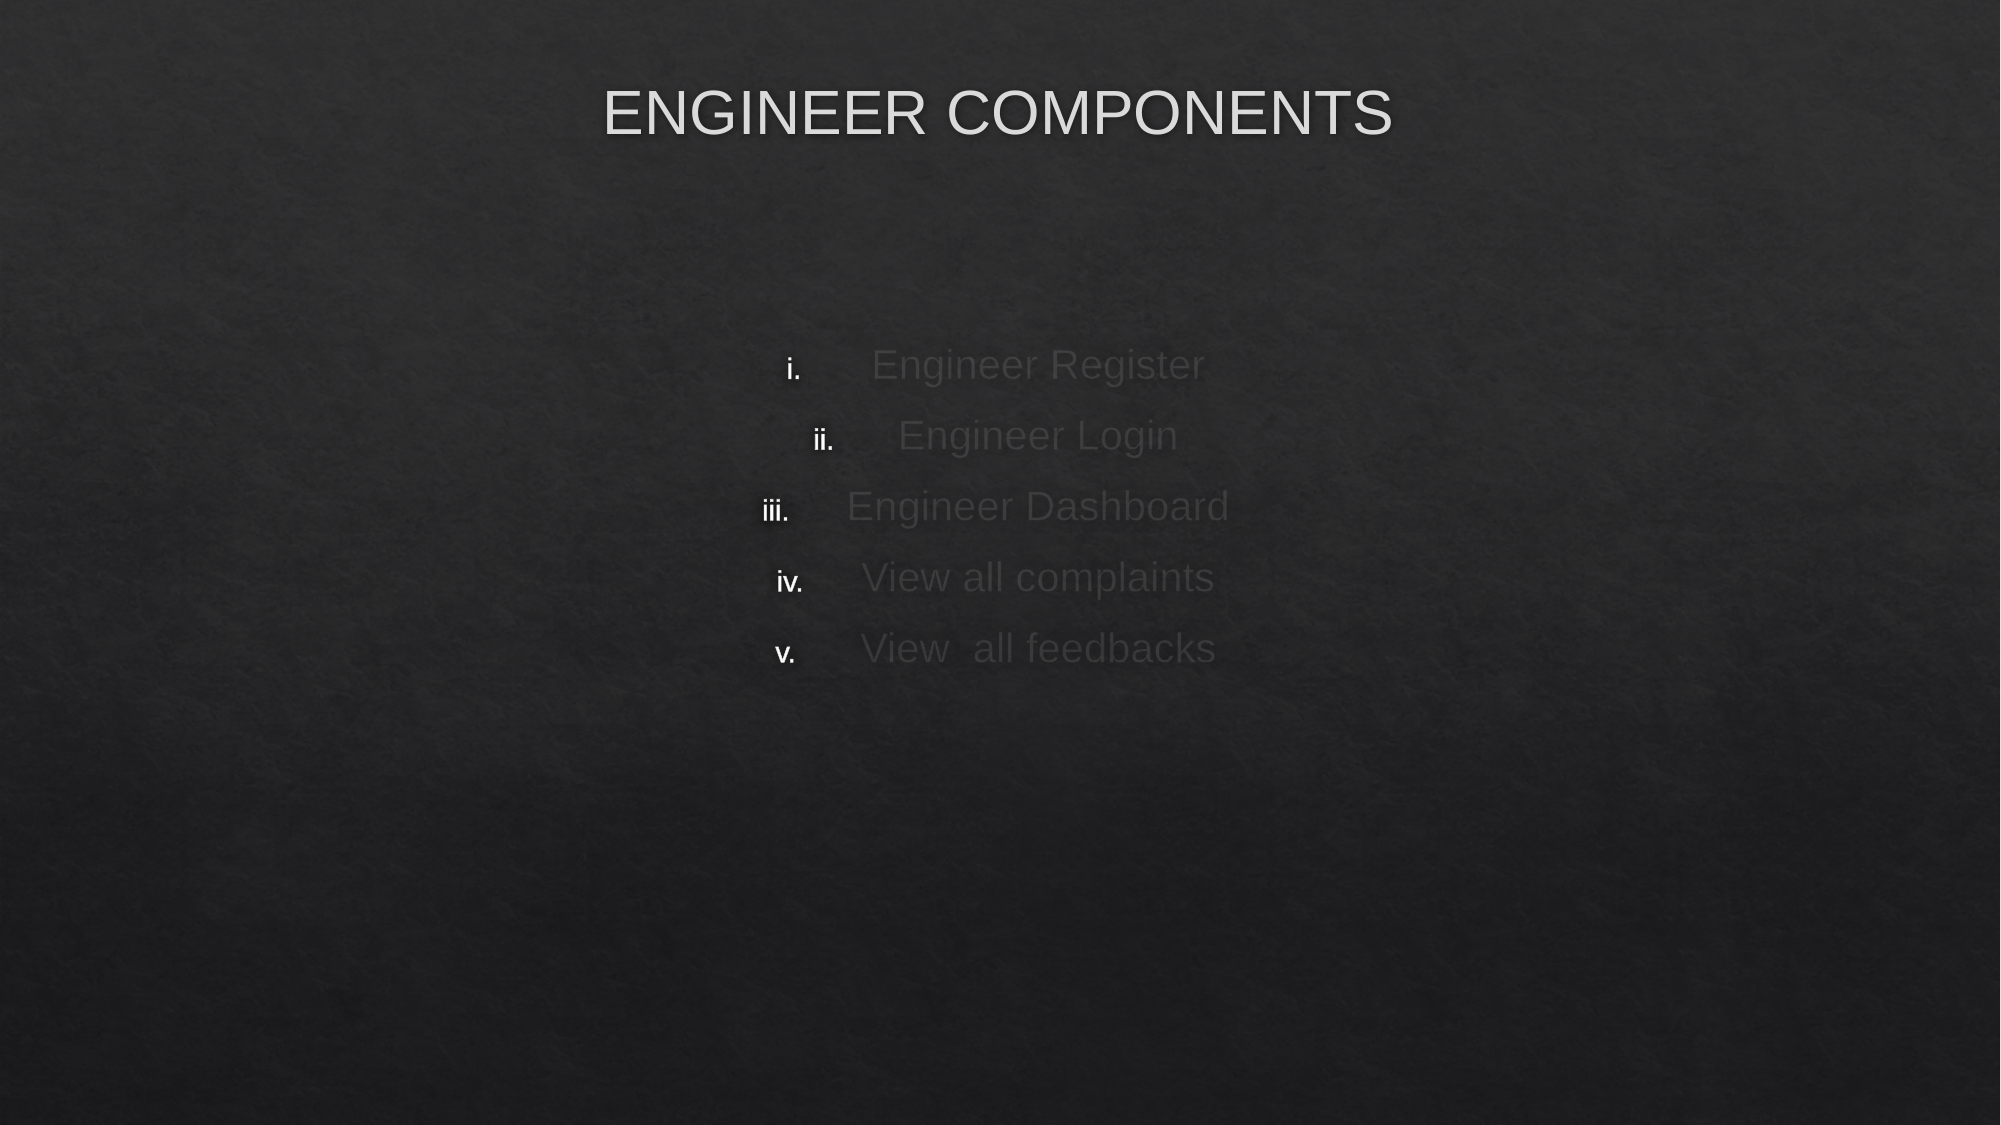

# ENGINEER COMPONENTS

Engineer Register
Engineer Login
Engineer Dashboard
View all complaints
View  all feedbacks